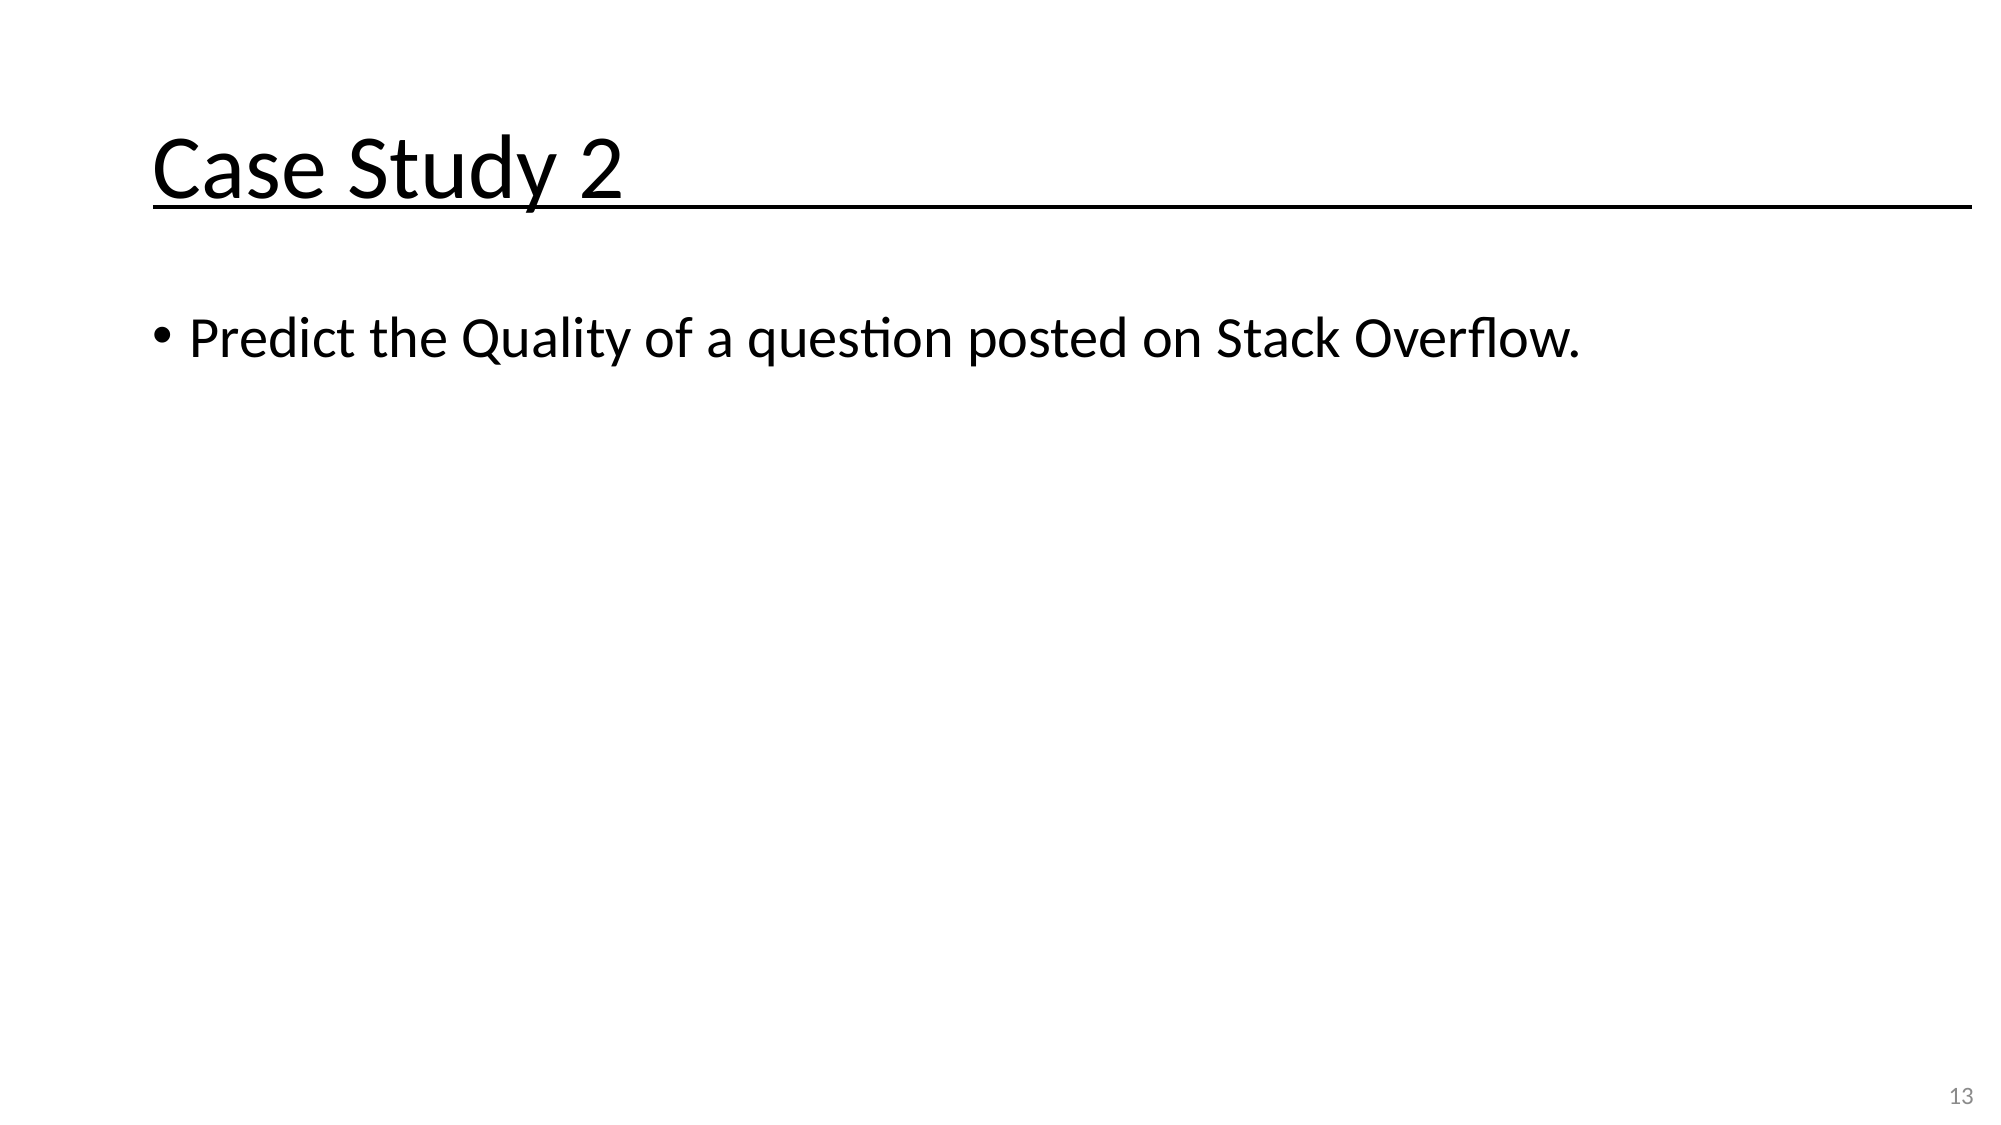

# Case Study 2
Predict the Quality of a question posted on Stack Overflow.
13